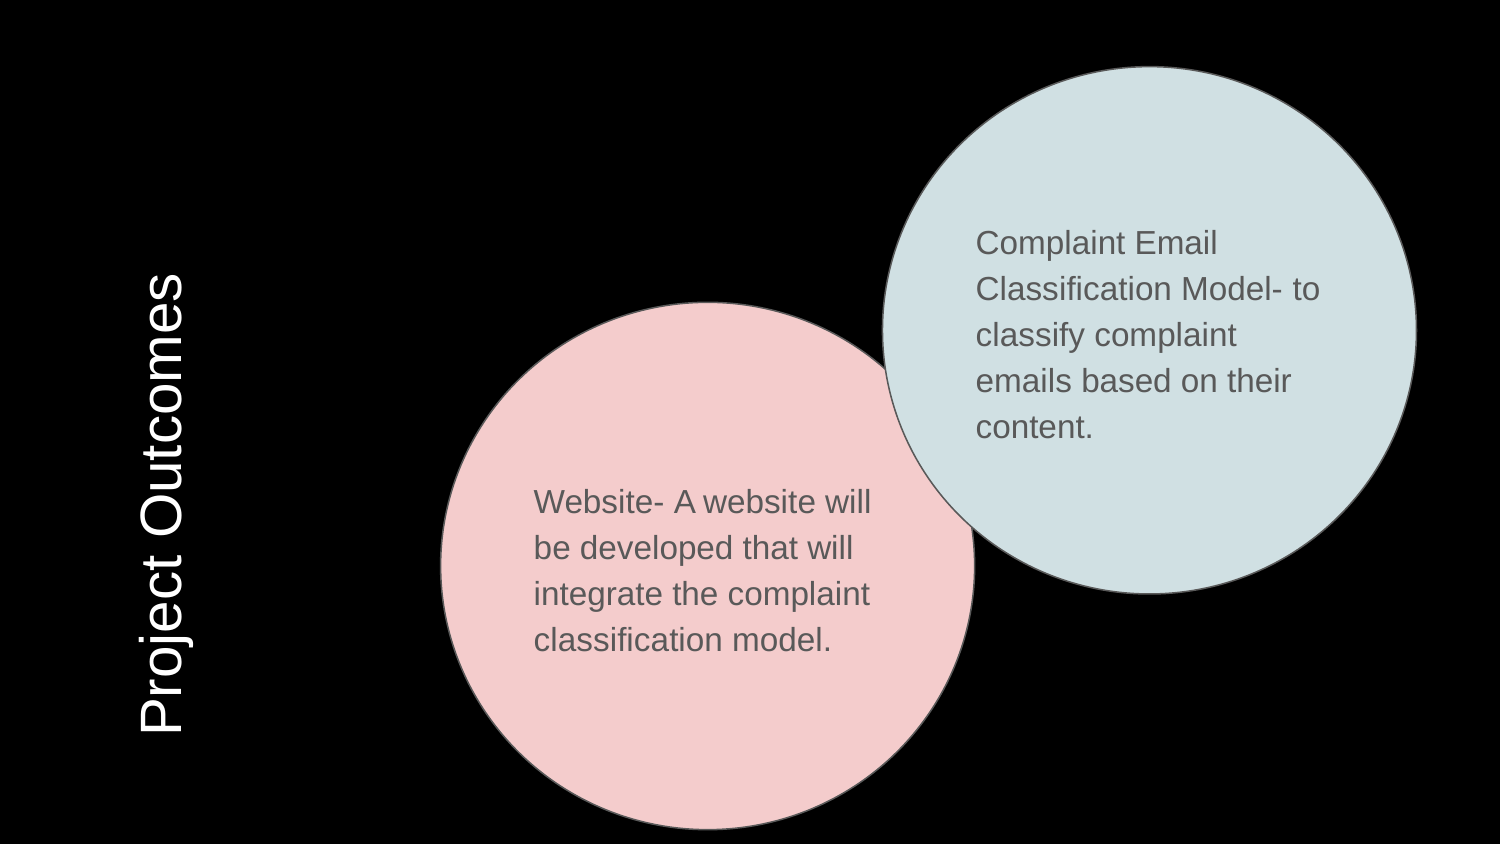

Complaint Email Classification Model- to classify complaint emails based on their content.
Website- A website will be developed that will integrate the complaint classification model.
Project Outcomes